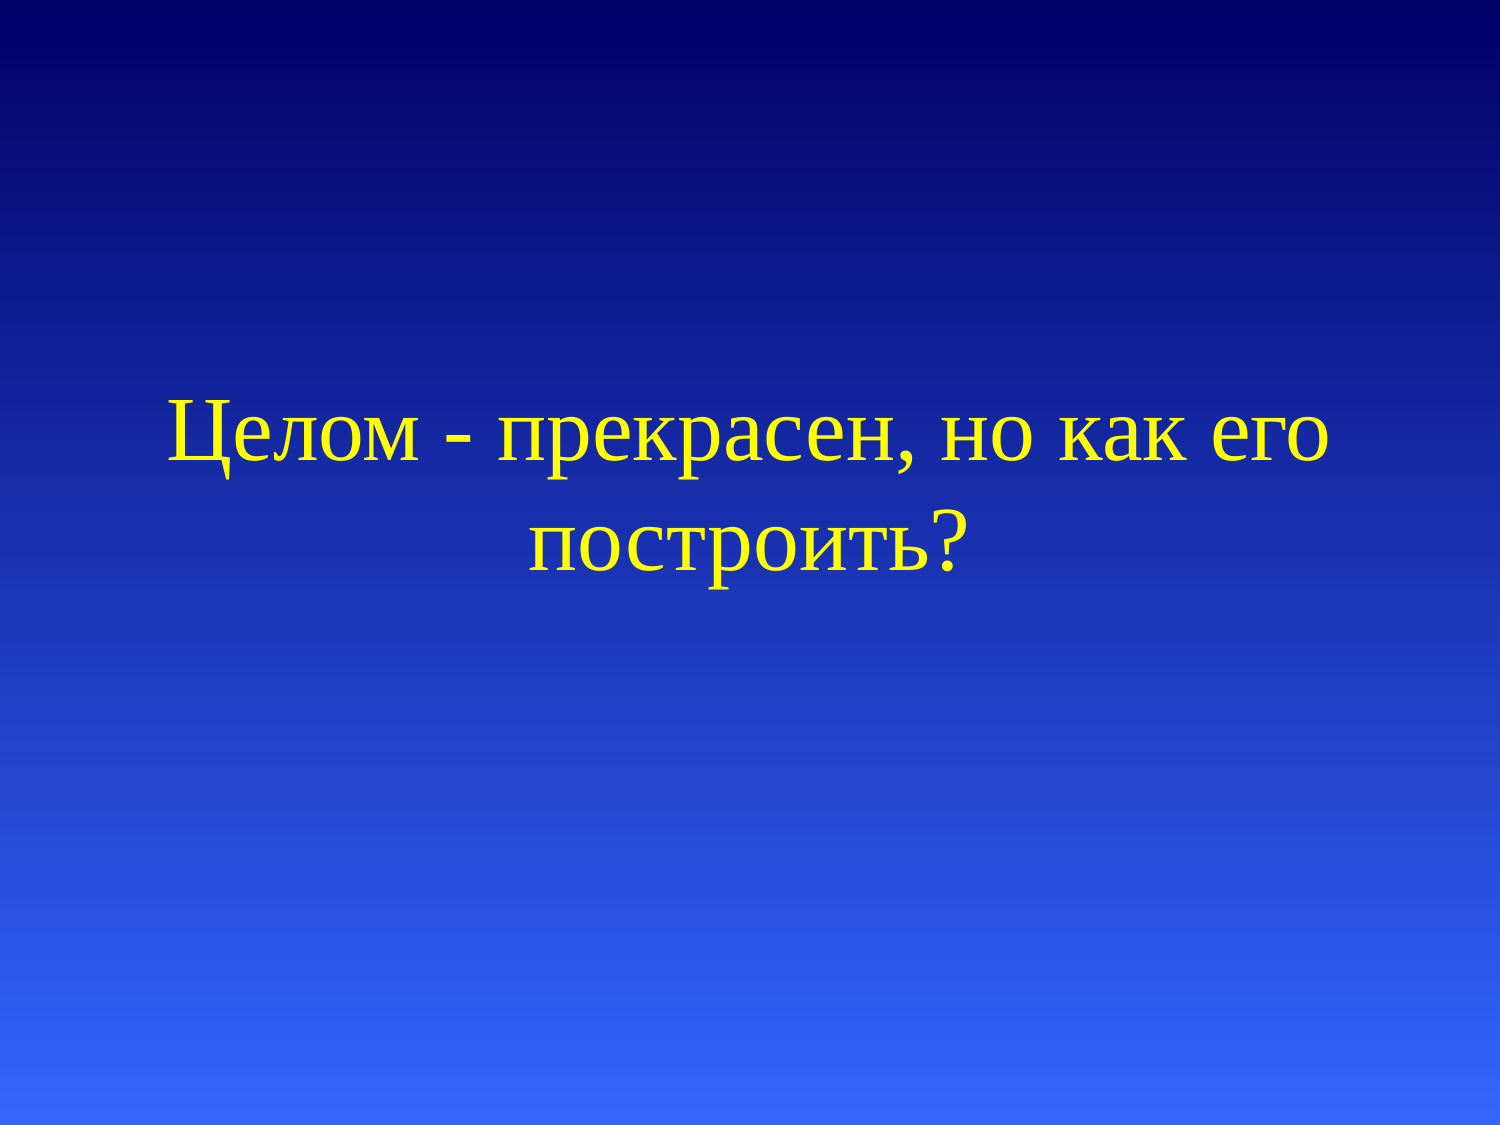

# Целом - прекрасен, но как его построить?